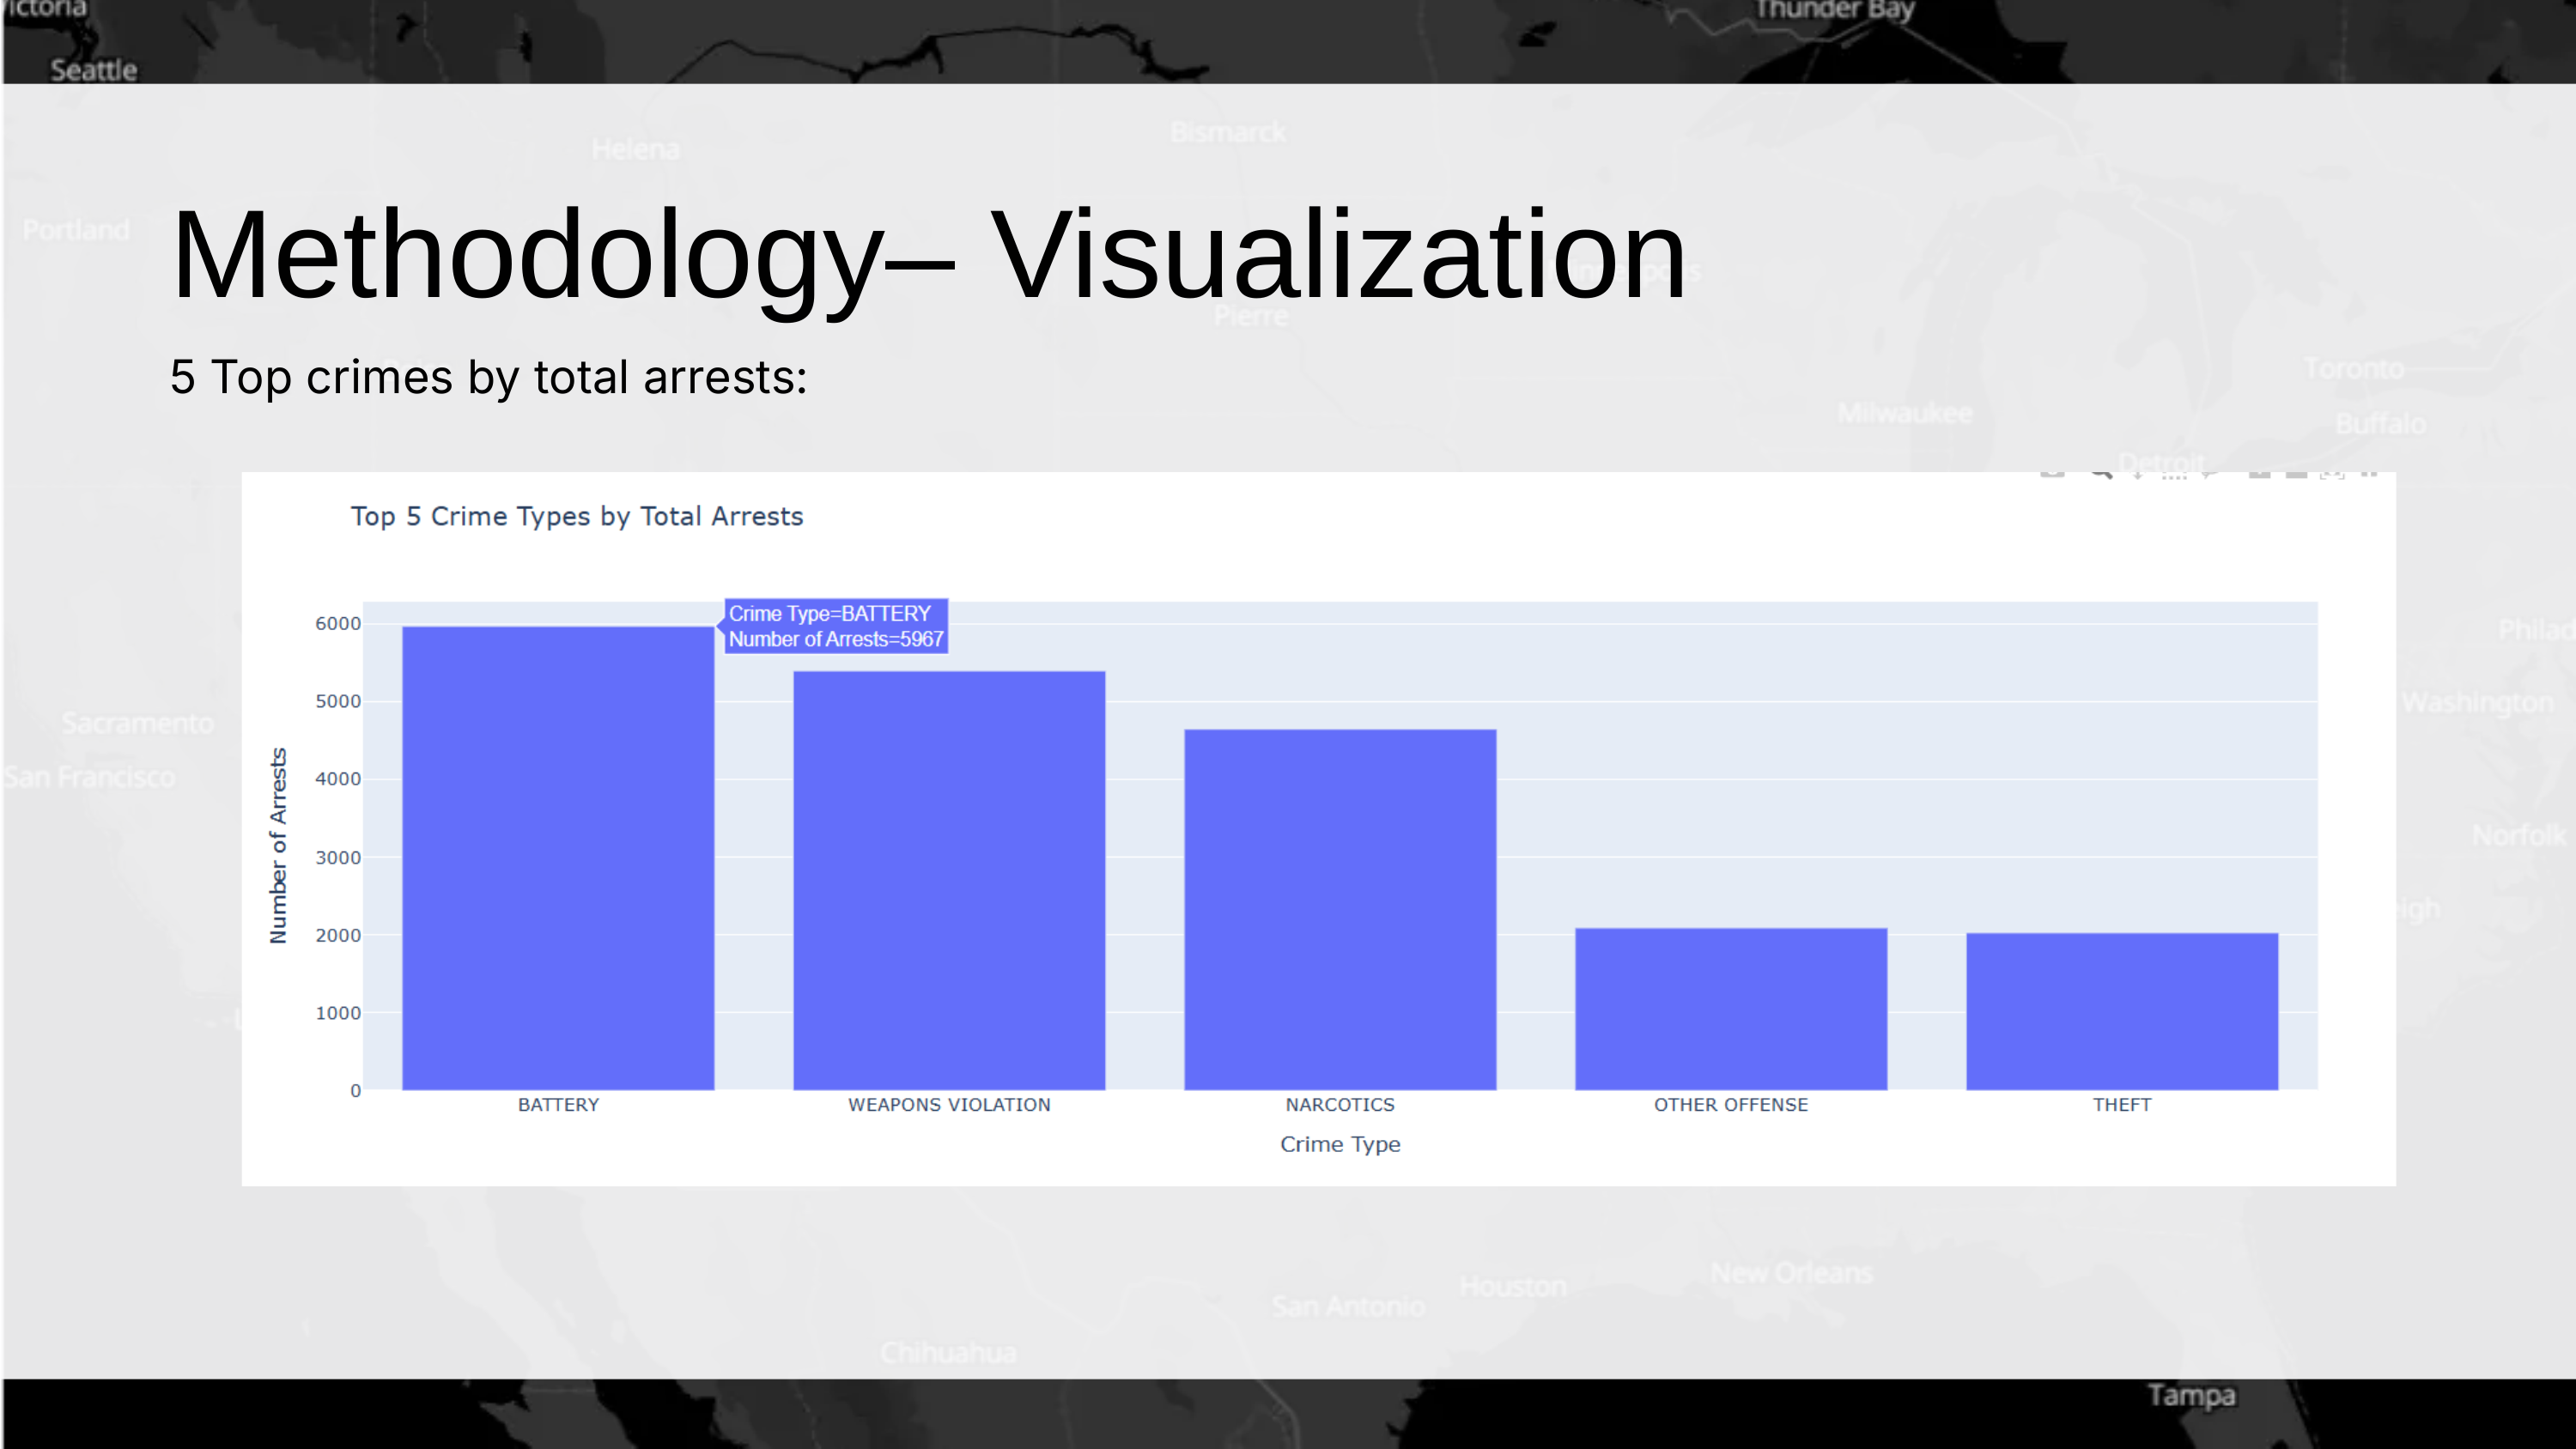

Methodology– Visualization
5 Top crimes by total arrests: